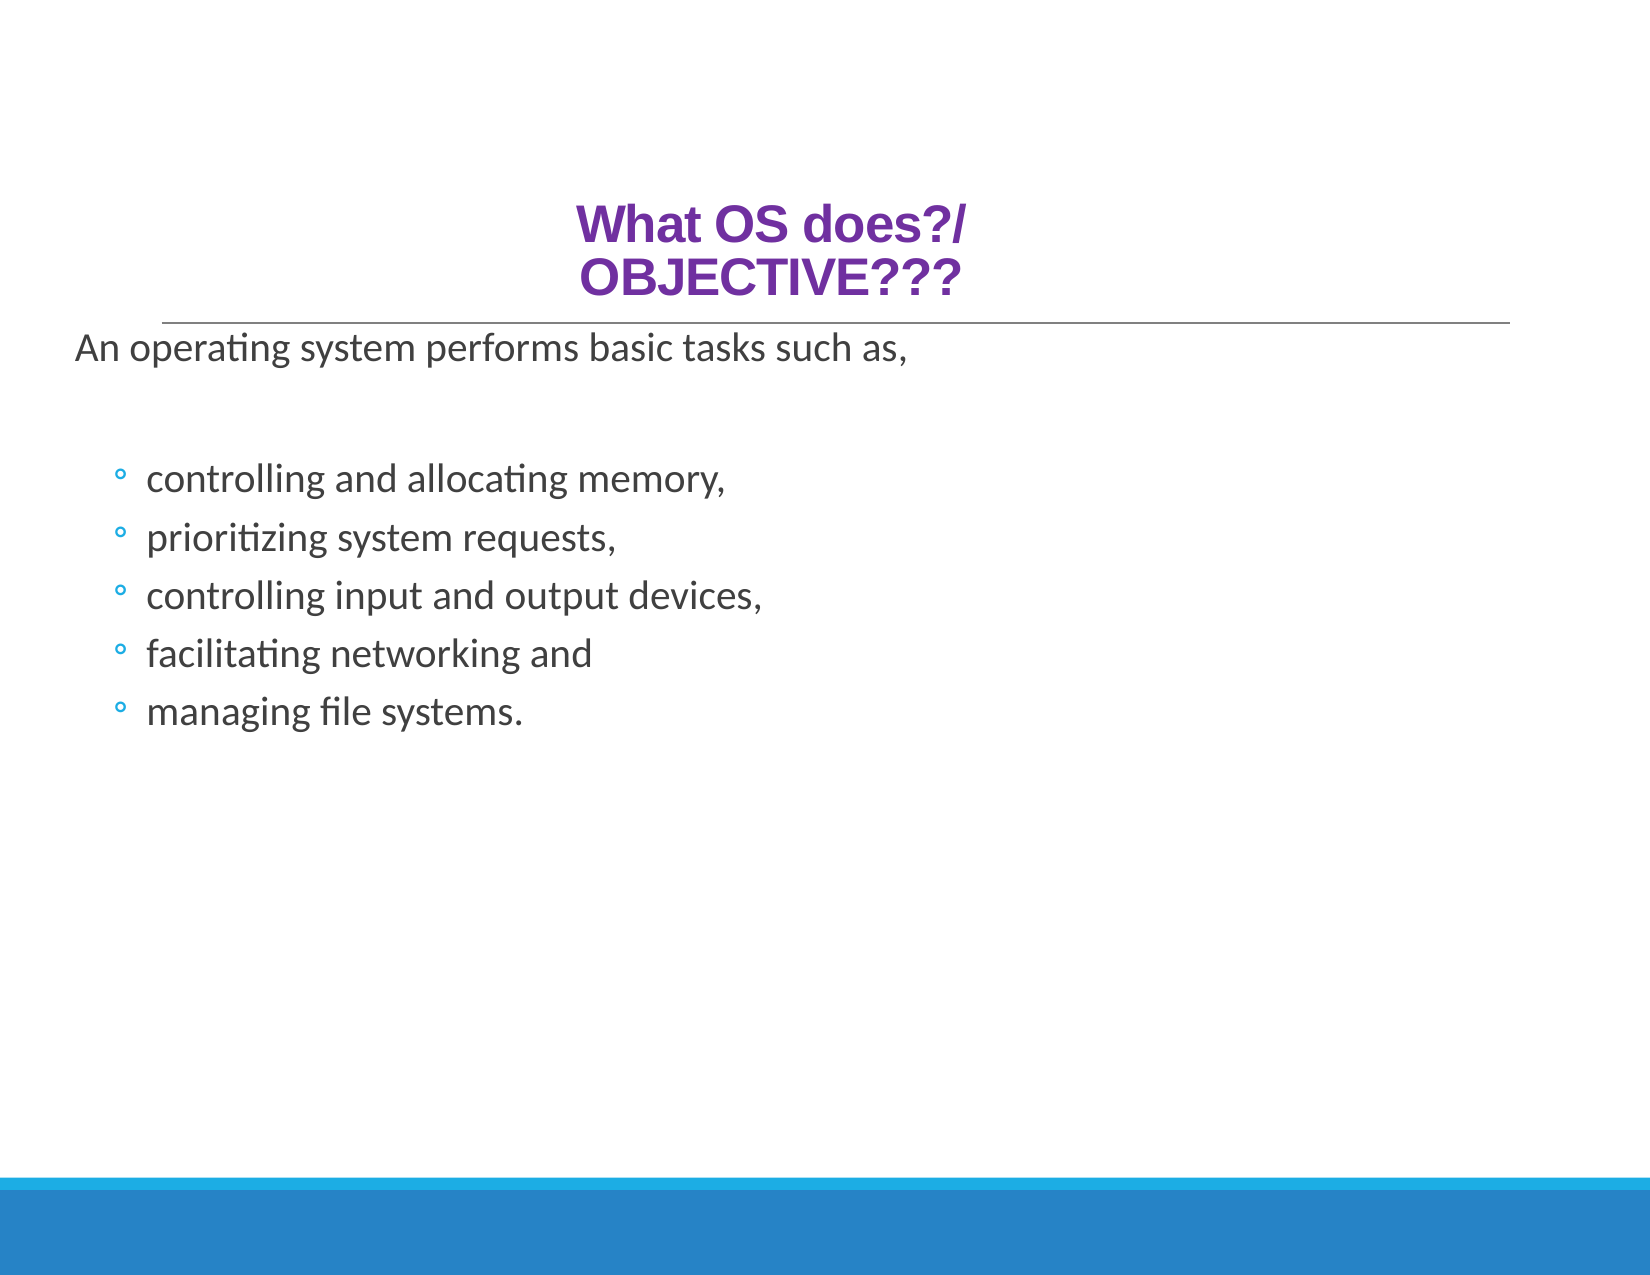

# What OS does?/ OBJECTIVE???
   An operating system performs basic tasks such as,

controlling and allocating memory,
prioritizing system requests,
controlling input and output devices,
facilitating networking and
managing file systems.